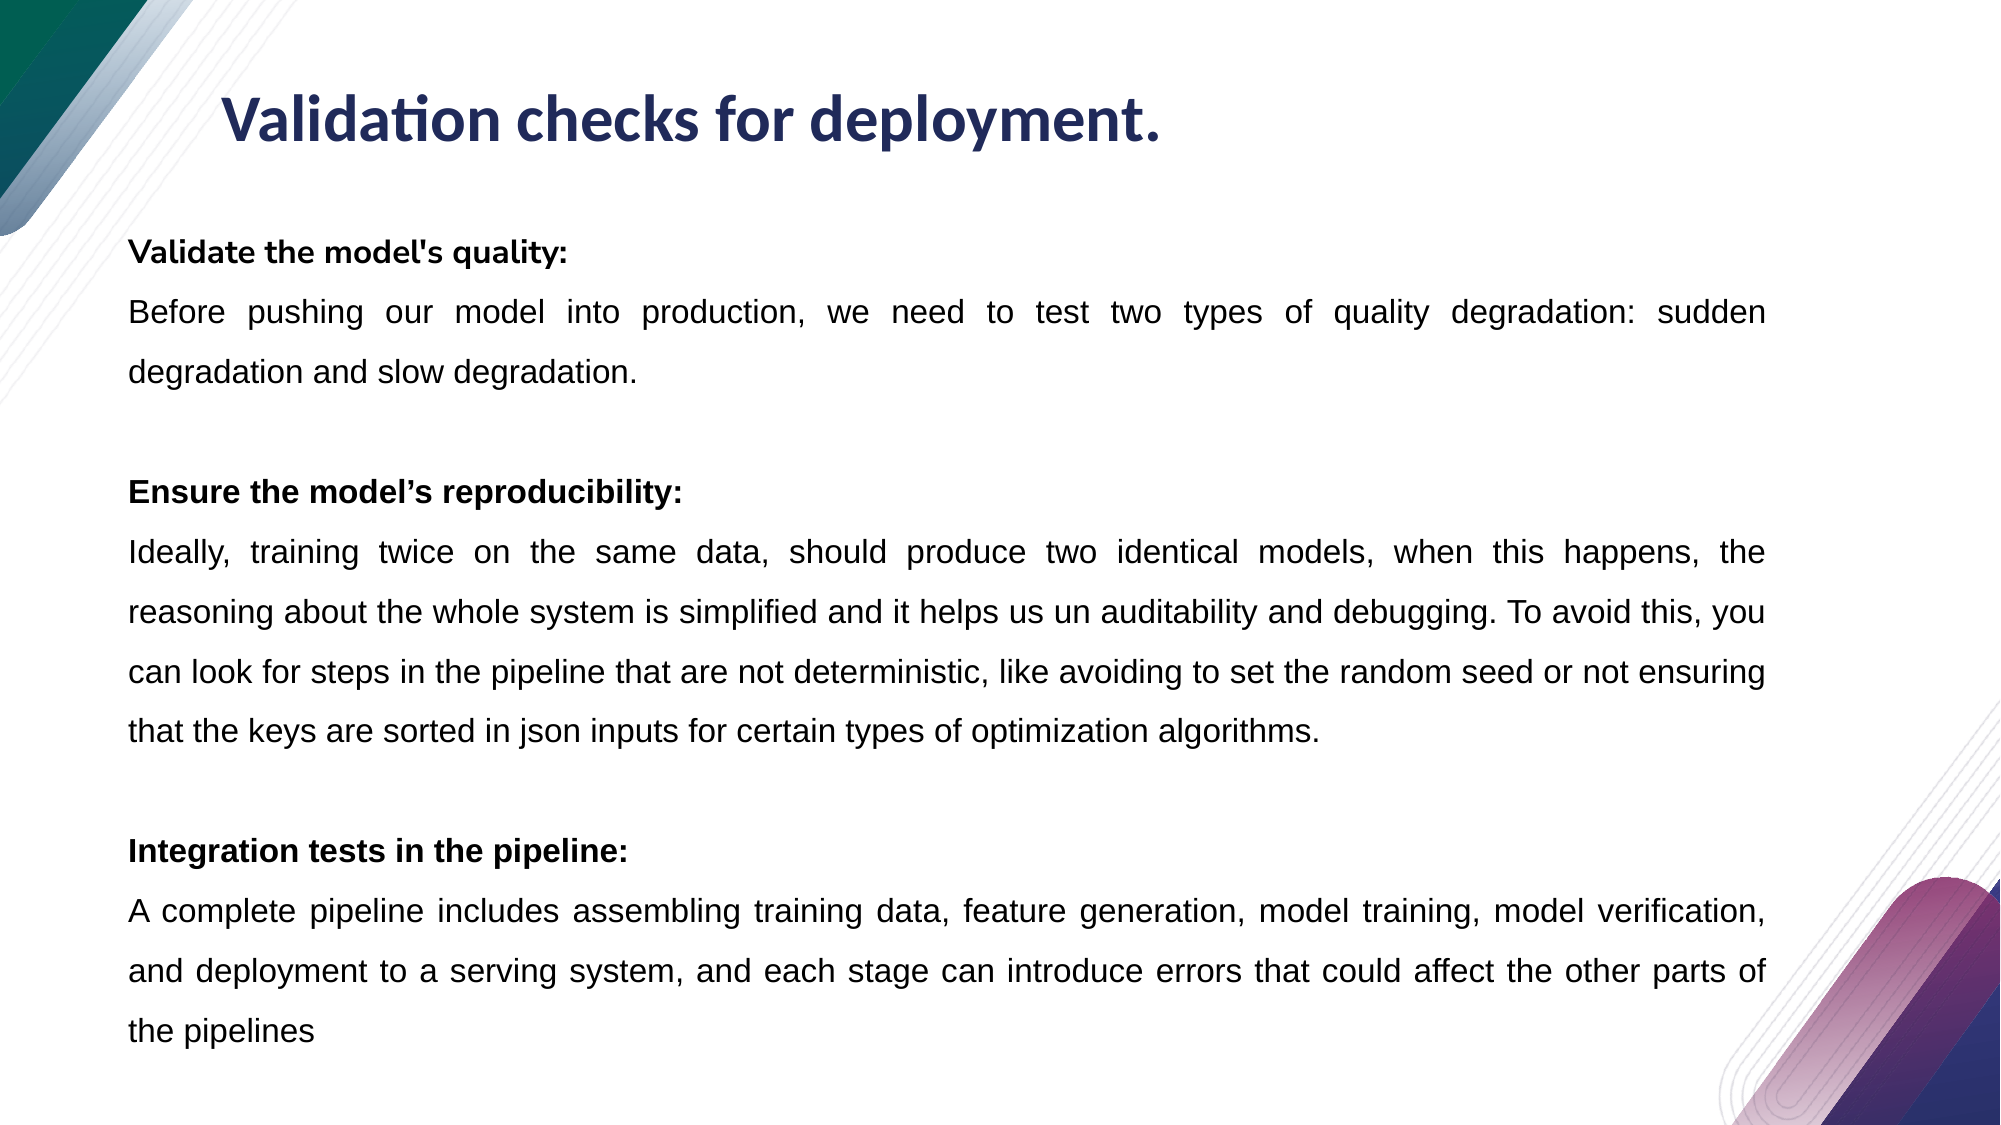

# Validation checks for deployment.
Validate the model's quality:
Before pushing our model into production, we need to test two types of quality degradation: sudden degradation and slow degradation.

Ensure the model’s reproducibility:
Ideally, training twice on the same data, should produce two identical models, when this happens, the reasoning about the whole system is simplified and it helps us un auditability and debugging. To avoid this, you can look for steps in the pipeline that are not deterministic, like avoiding to set the random seed or not ensuring that the keys are sorted in json inputs for certain types of optimization algorithms.

Integration tests in the pipeline:
A complete pipeline includes assembling training data, feature generation, model training, model verification, and deployment to a serving system, and each stage can introduce errors that could affect the other parts of the pipelines